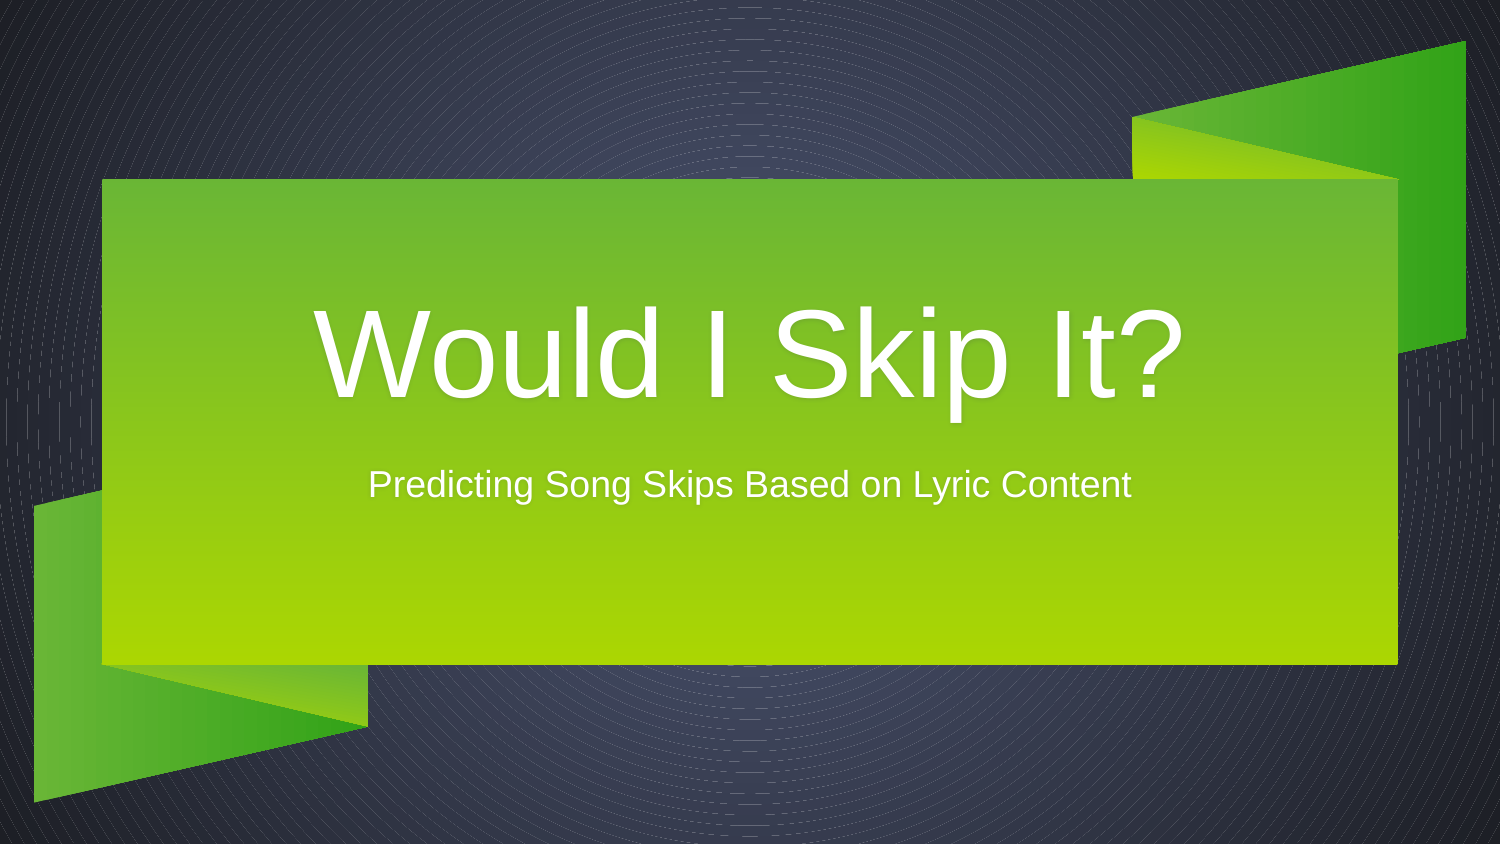

# Would I Skip It? Predicting Song Skips Based on Lyric Content